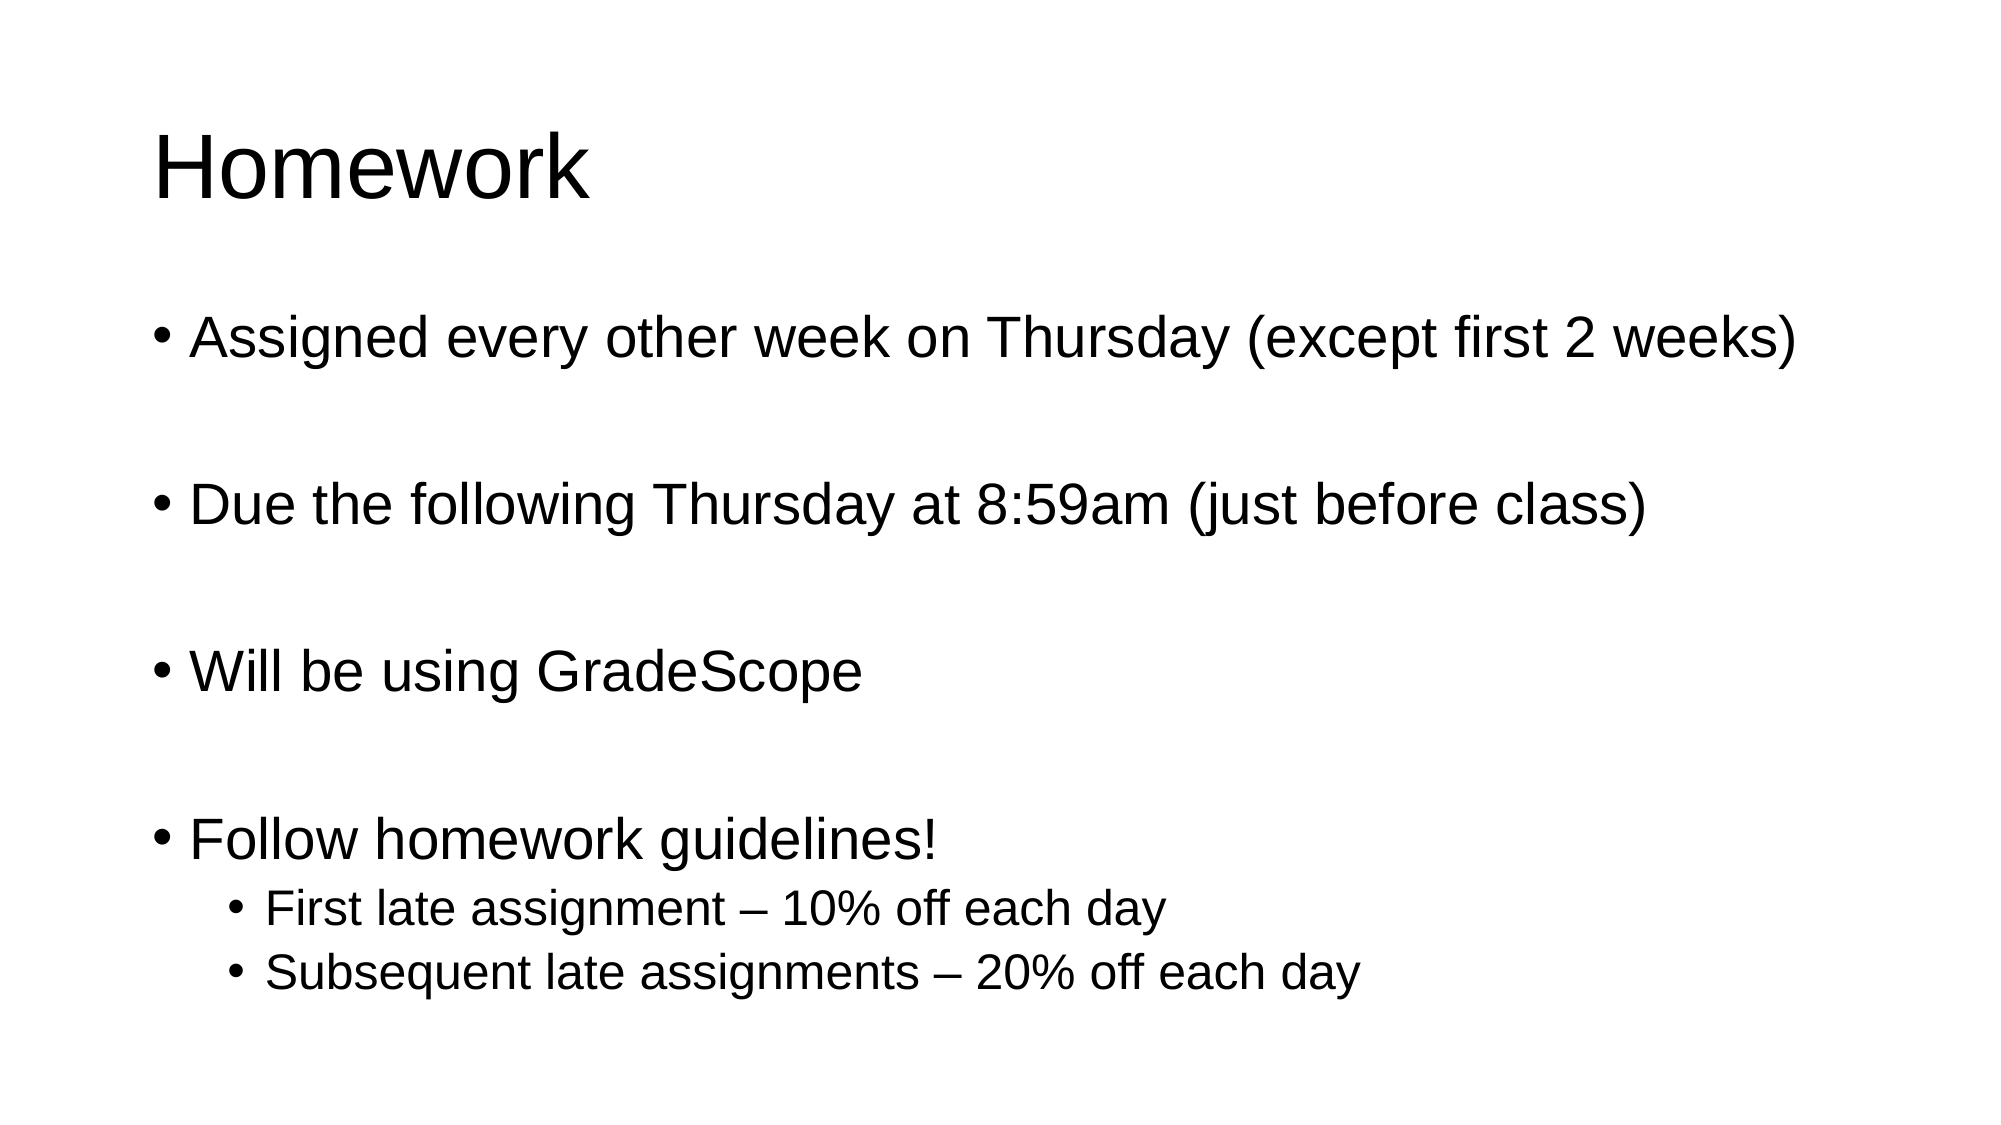

# Homework
Assigned every other week on Thursday (except first 2 weeks)

Due the following Thursday at 8:59am (just before class)

Will be using GradeScope

Follow homework guidelines!
First late assignment – 10% off each day
Subsequent late assignments – 20% off each day